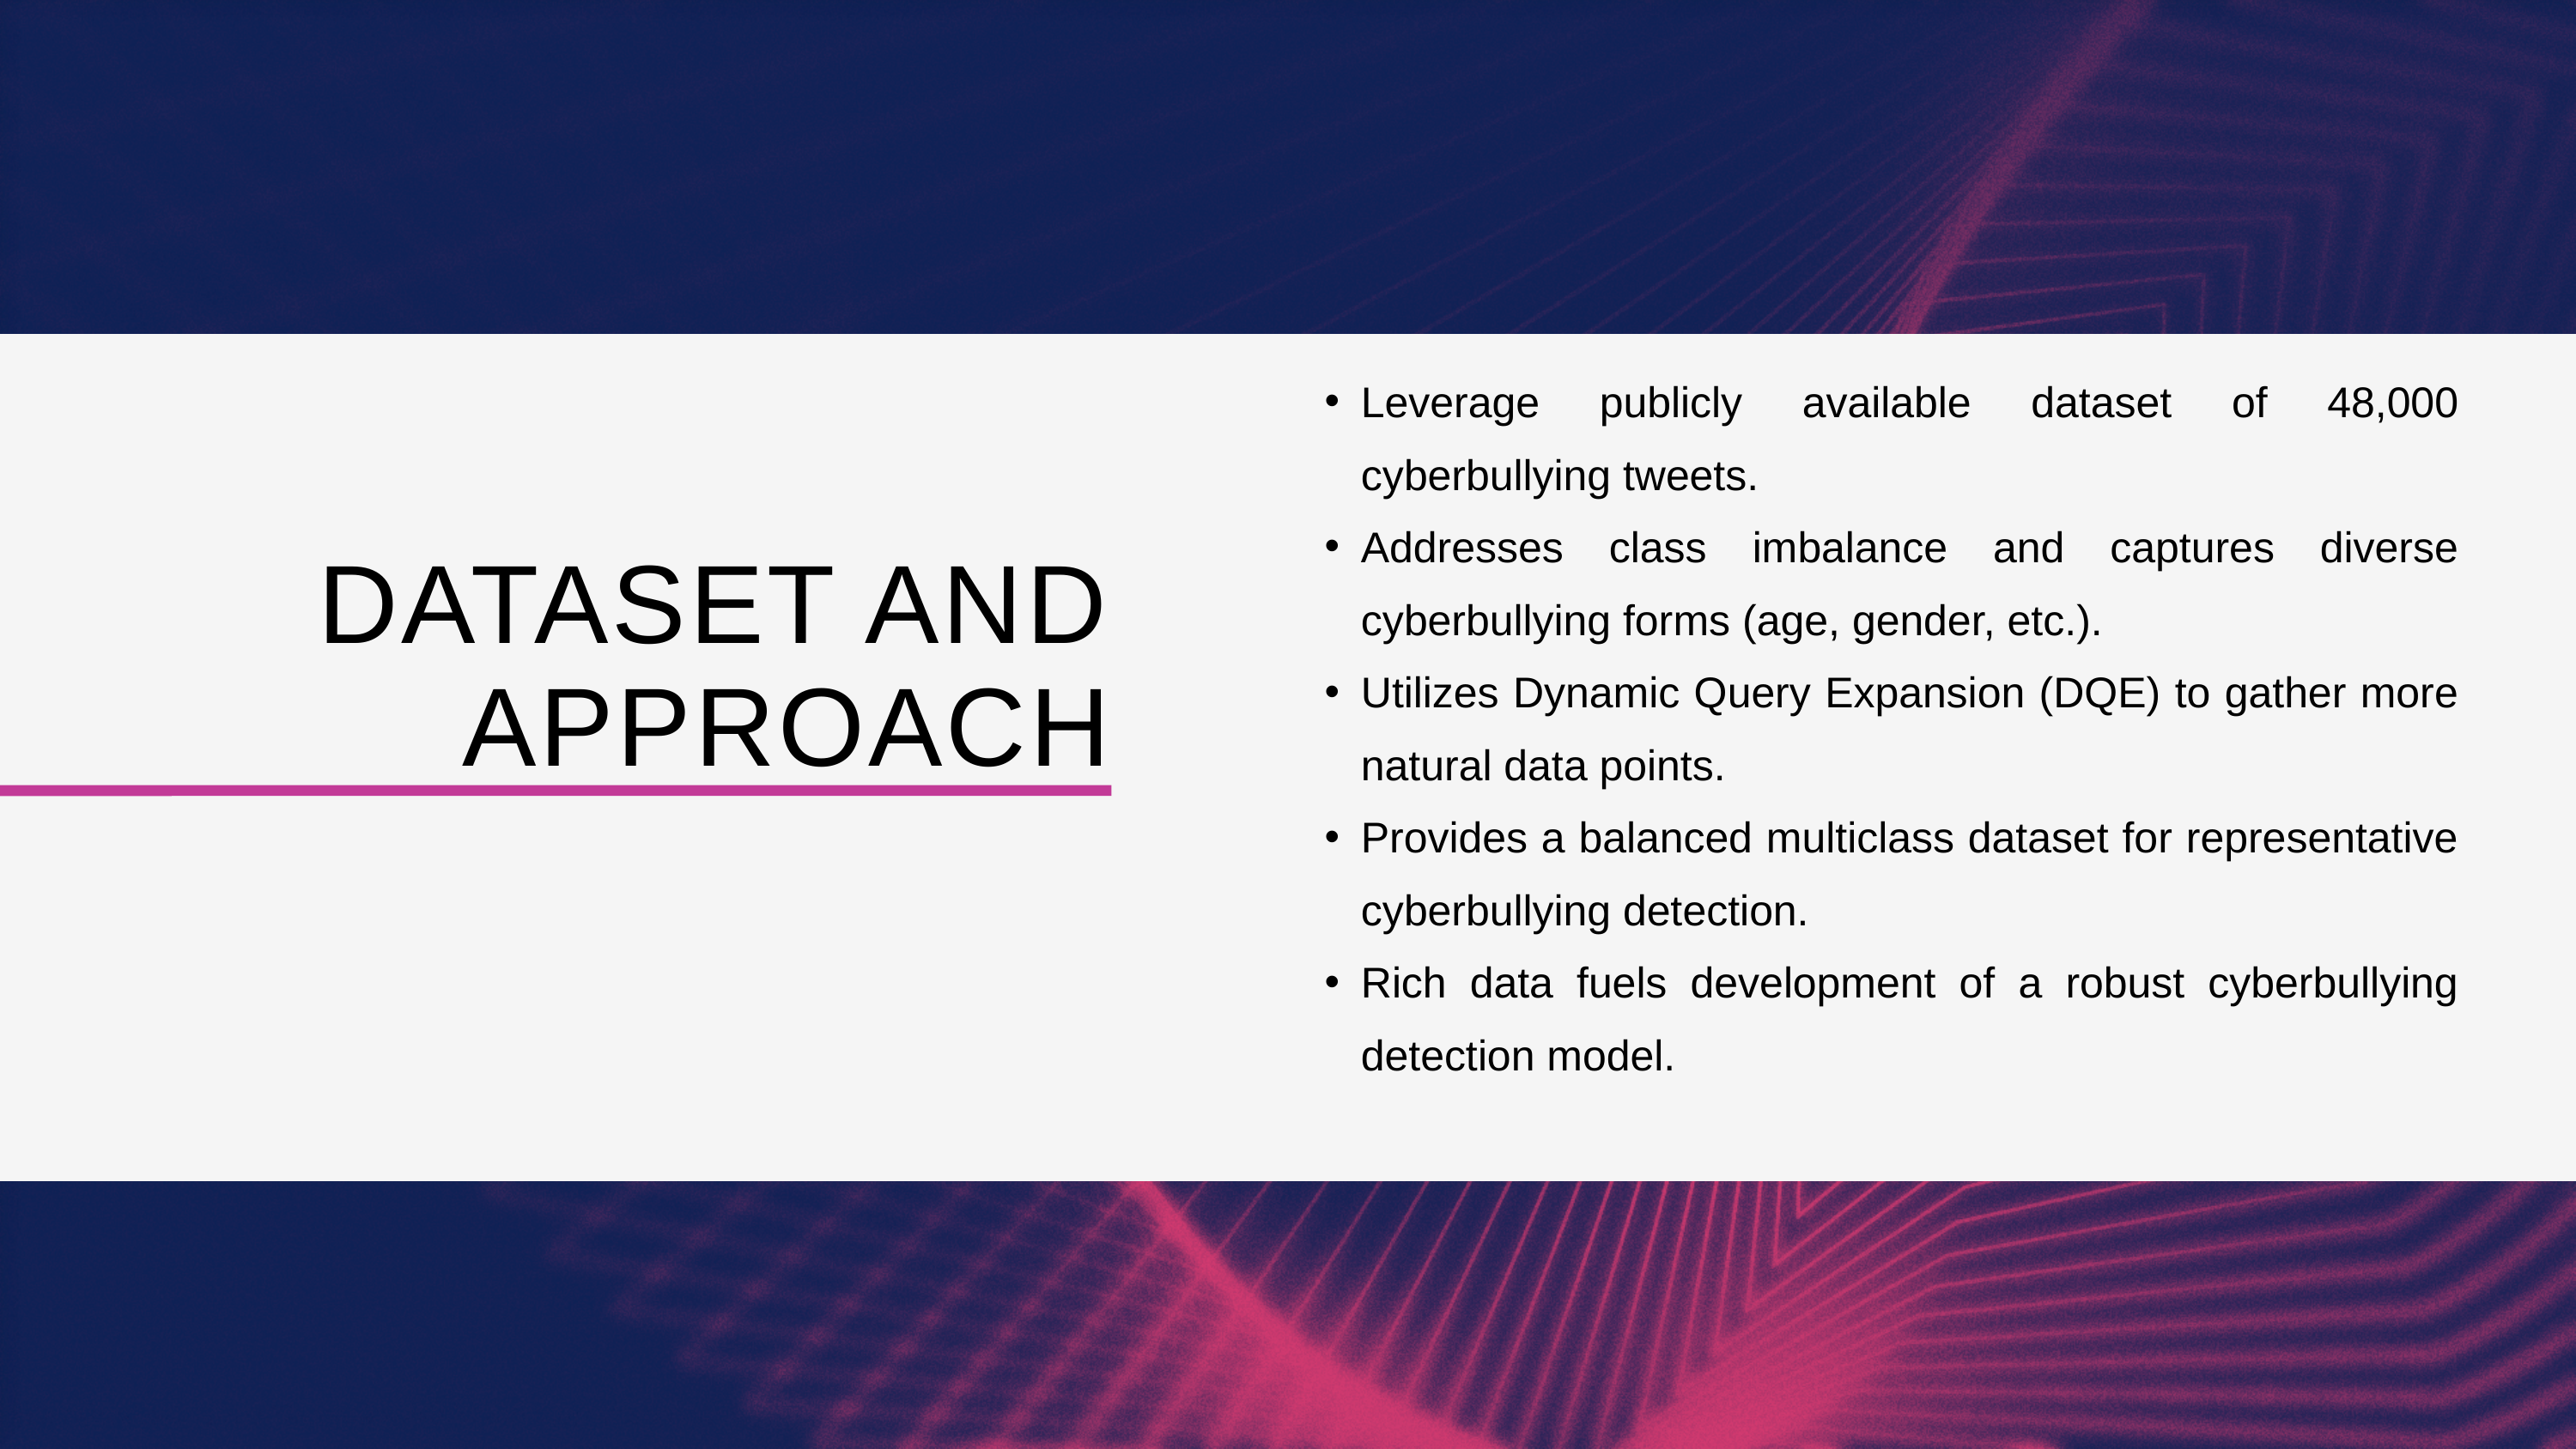

Leverage publicly available dataset of 48,000 cyberbullying tweets.
Addresses class imbalance and captures diverse cyberbullying forms (age, gender, etc.).
Utilizes Dynamic Query Expansion (DQE) to gather more natural data points.
Provides a balanced multiclass dataset for representative cyberbullying detection.
Rich data fuels development of a robust cyberbullying detection model.

DATASET AND APPROACH